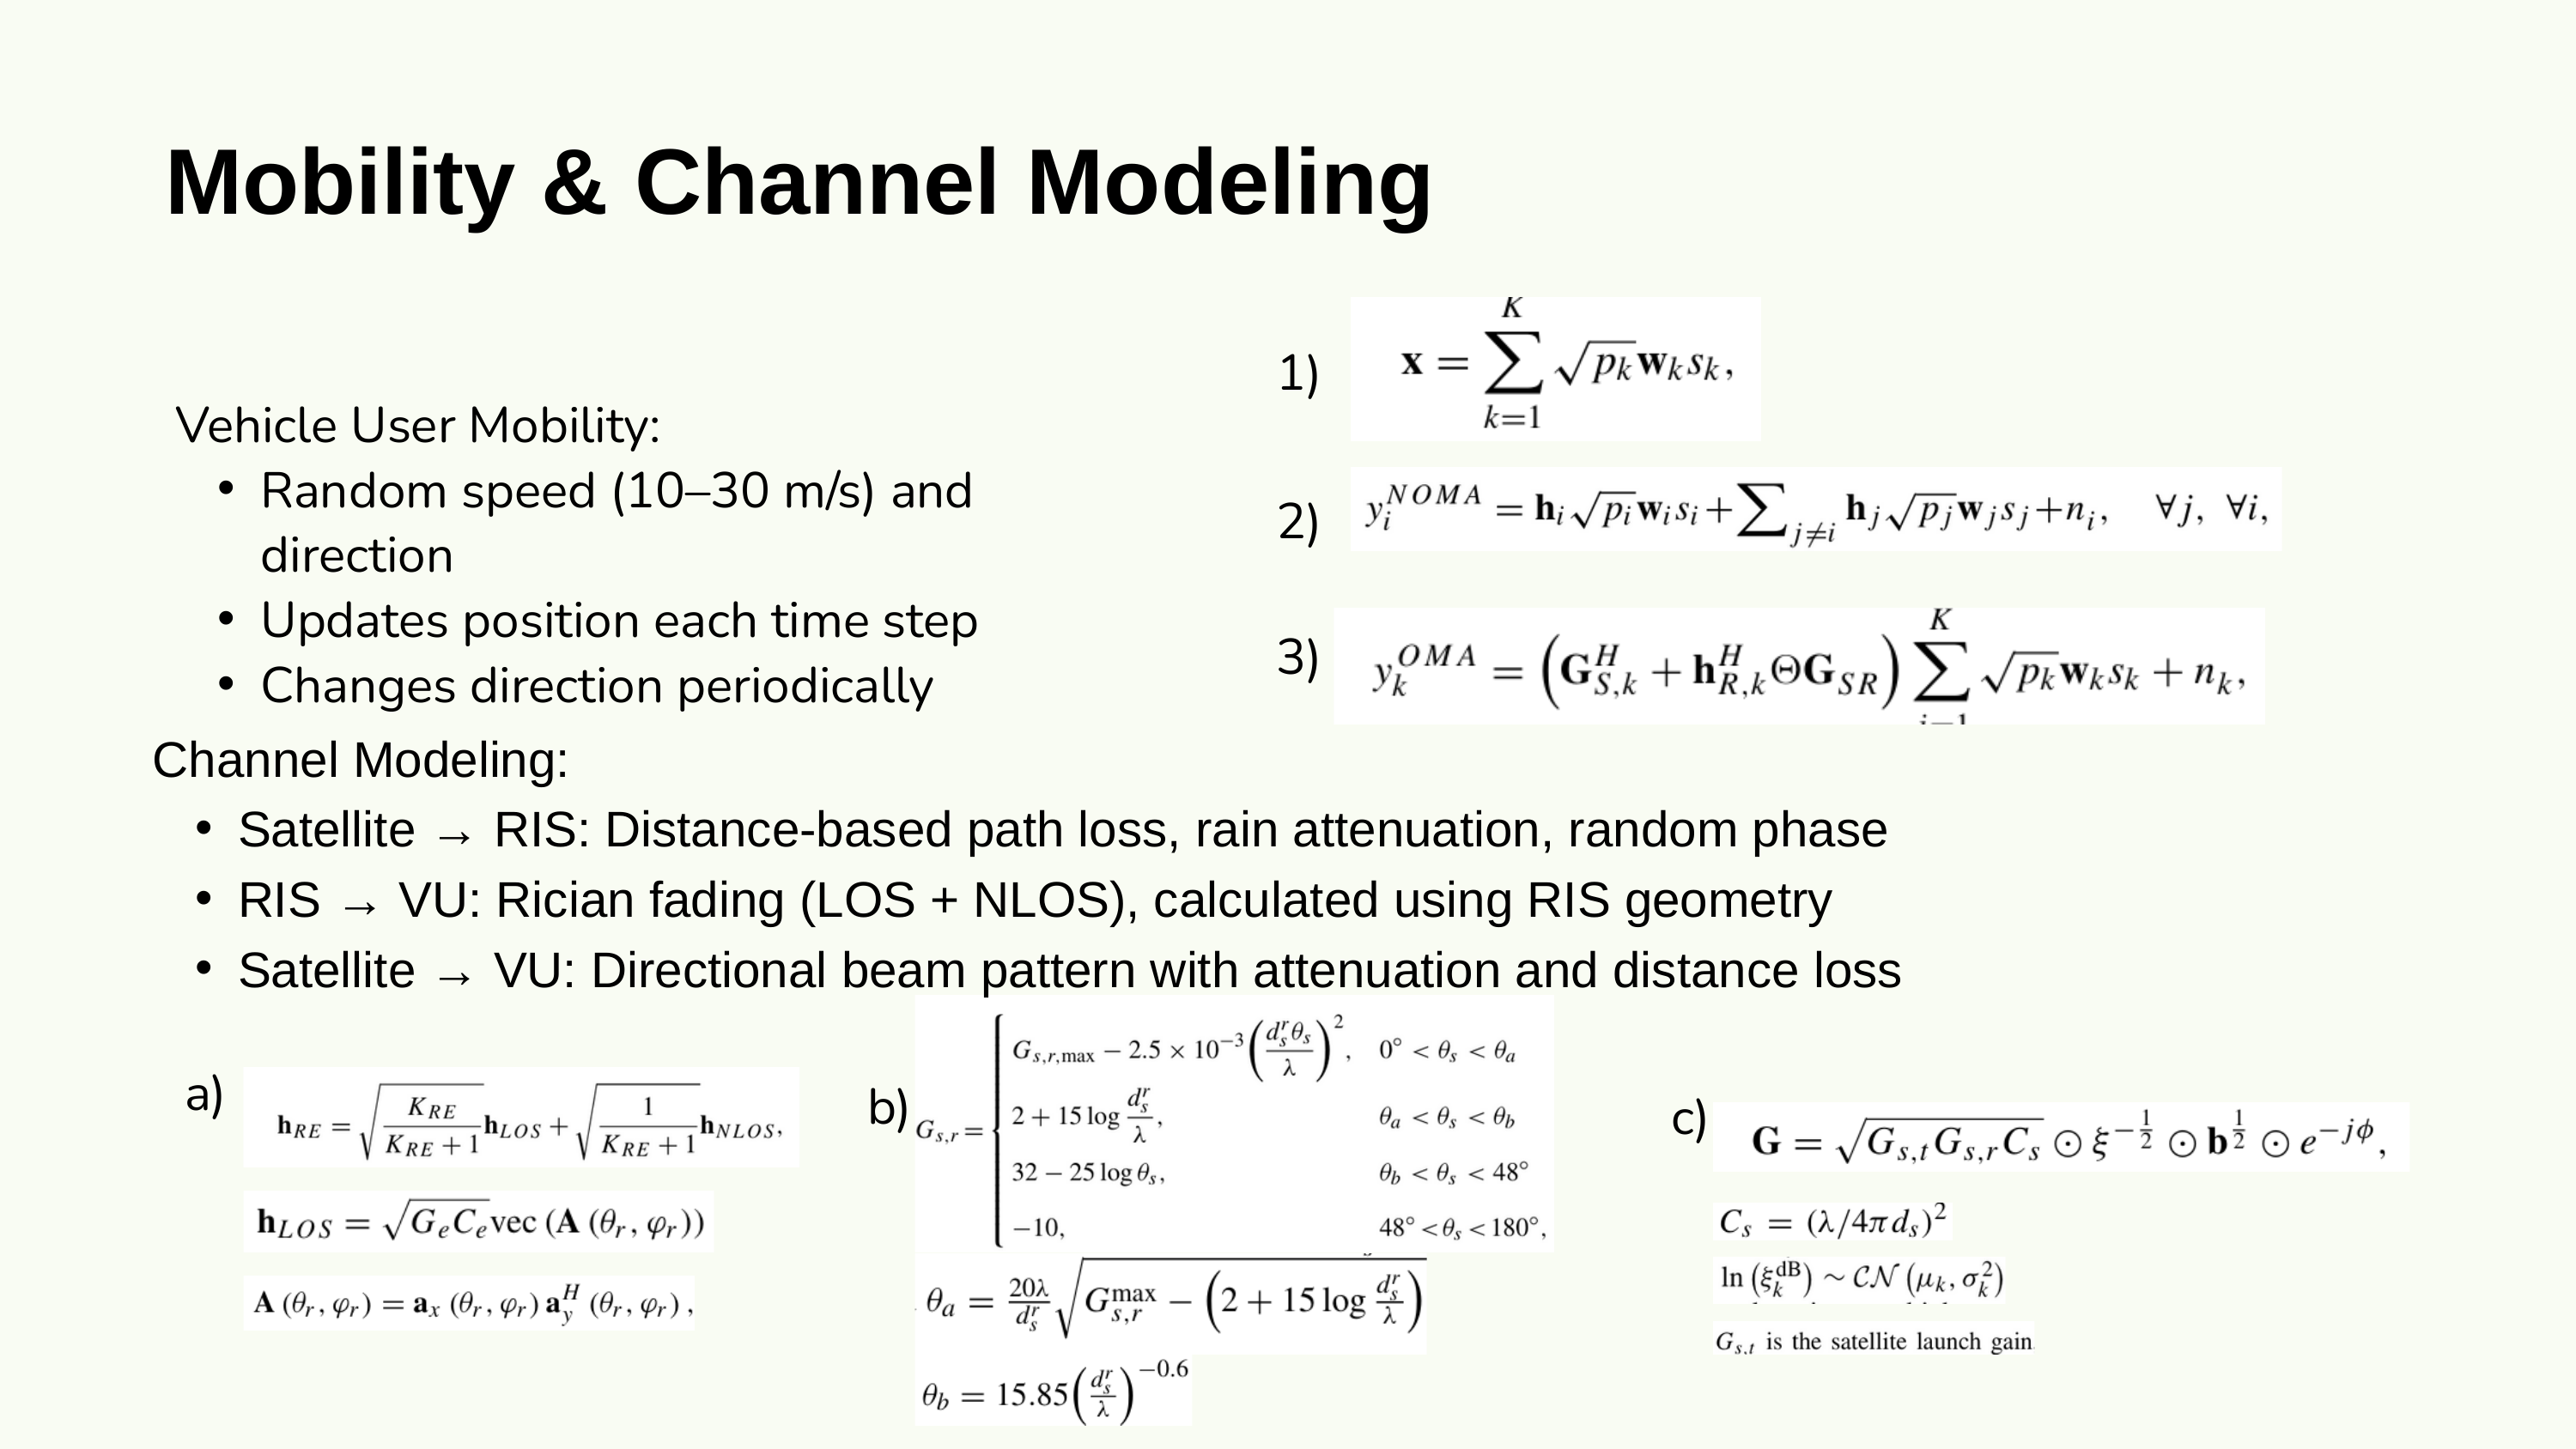

Mobility & Channel Modeling

1)
Vehicle User Mobility:
Random speed (10–30 m/s) and direction
Updates position each time step
Changes direction periodically

2)

3)
Channel Modeling:
Satellite → RIS: Distance-based path loss, rain attenuation, random phase
RIS → VU: Rician fading (LOS + NLOS), calculated using RIS geometry
Satellite → VU: Directional beam pattern with attenuation and distance loss

a)

b)
c)